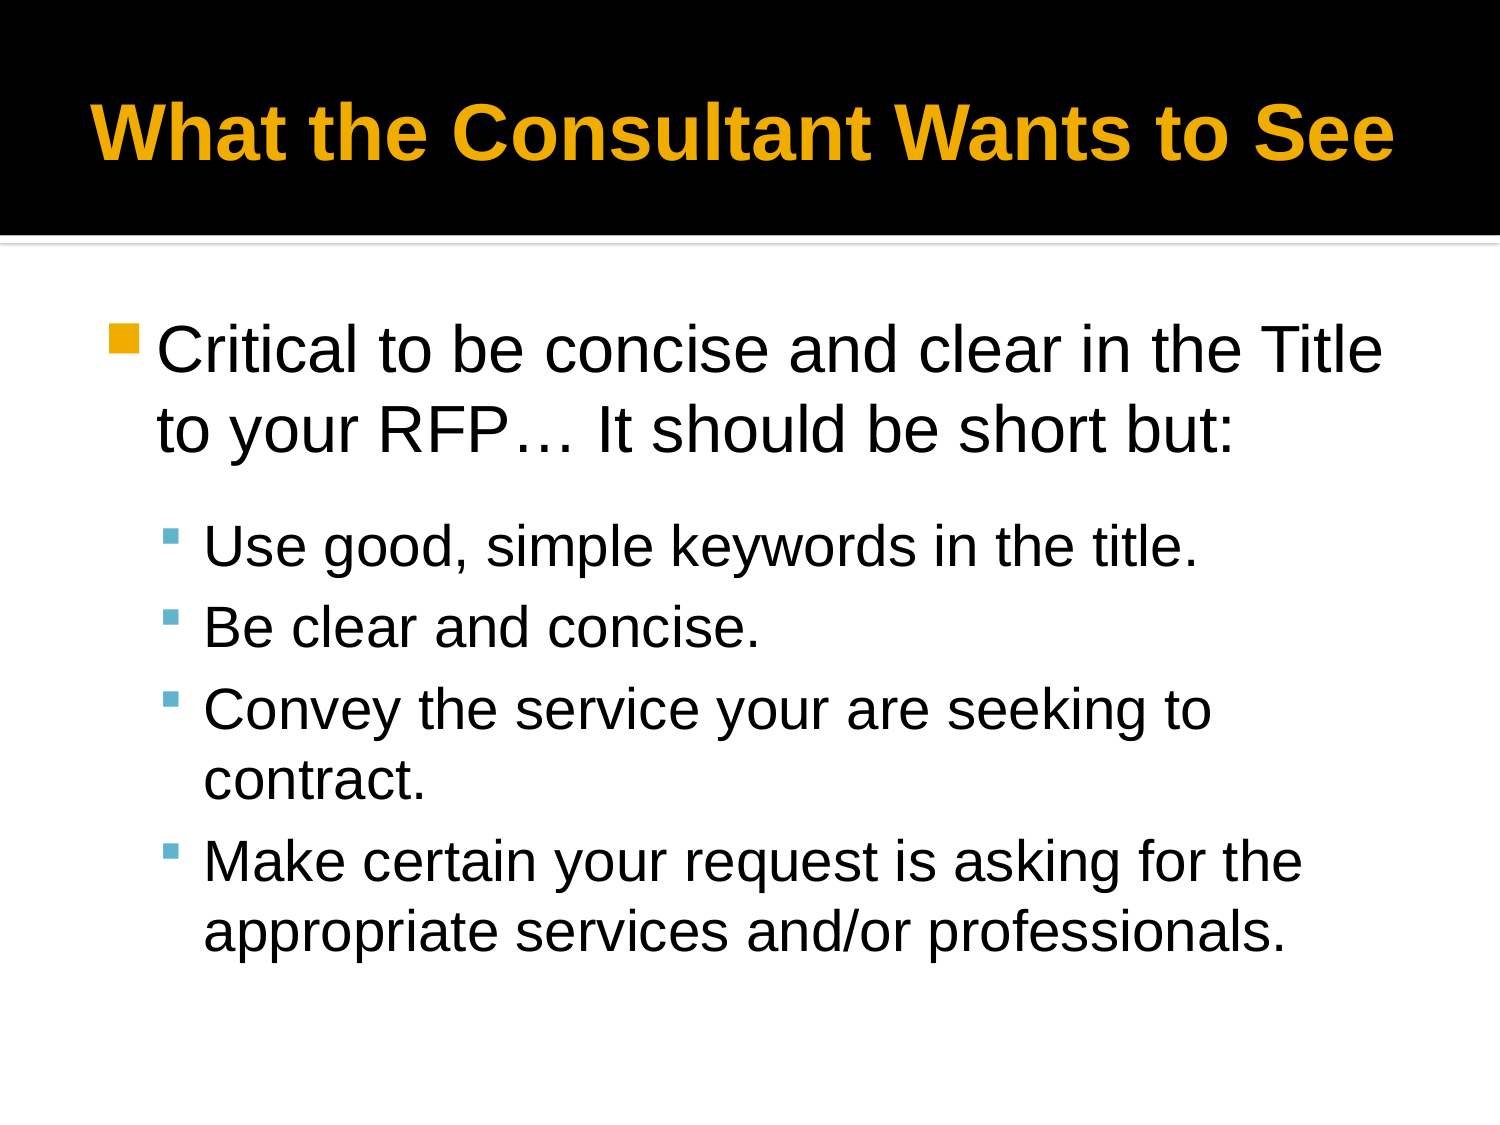

# What the Consultant Wants to See
Critical to be concise and clear in the Title to your RFP… It should be short but:

Use good, simple keywords in the title.
Be clear and concise.
Convey the service your are seeking to contract.
Make certain your request is asking for the appropriate services and/or professionals.